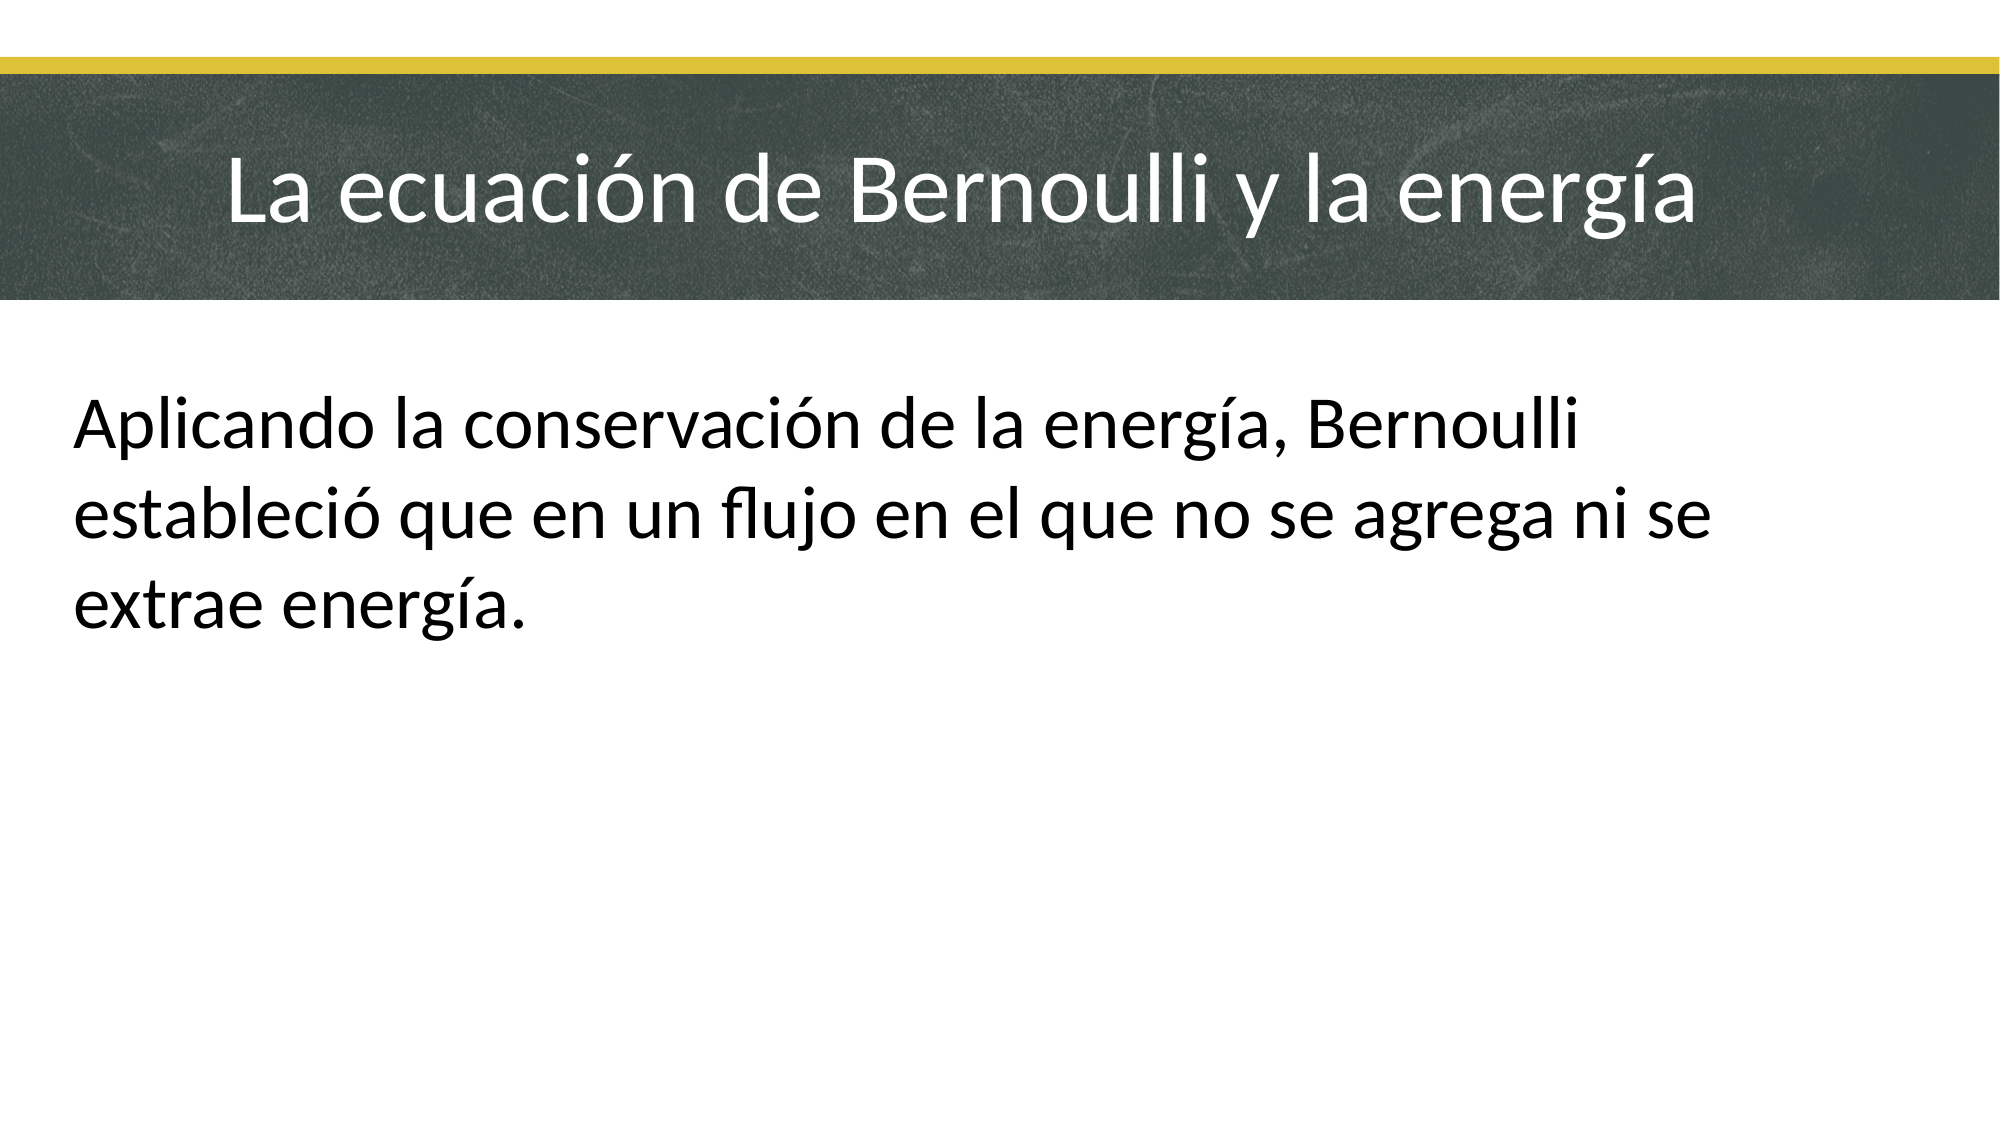

# La ecuación de Bernoulli y la energía
Aplicando la conservación de la energía, Bernoulli estableció que en un flujo en el que no se agrega ni se extrae energía.